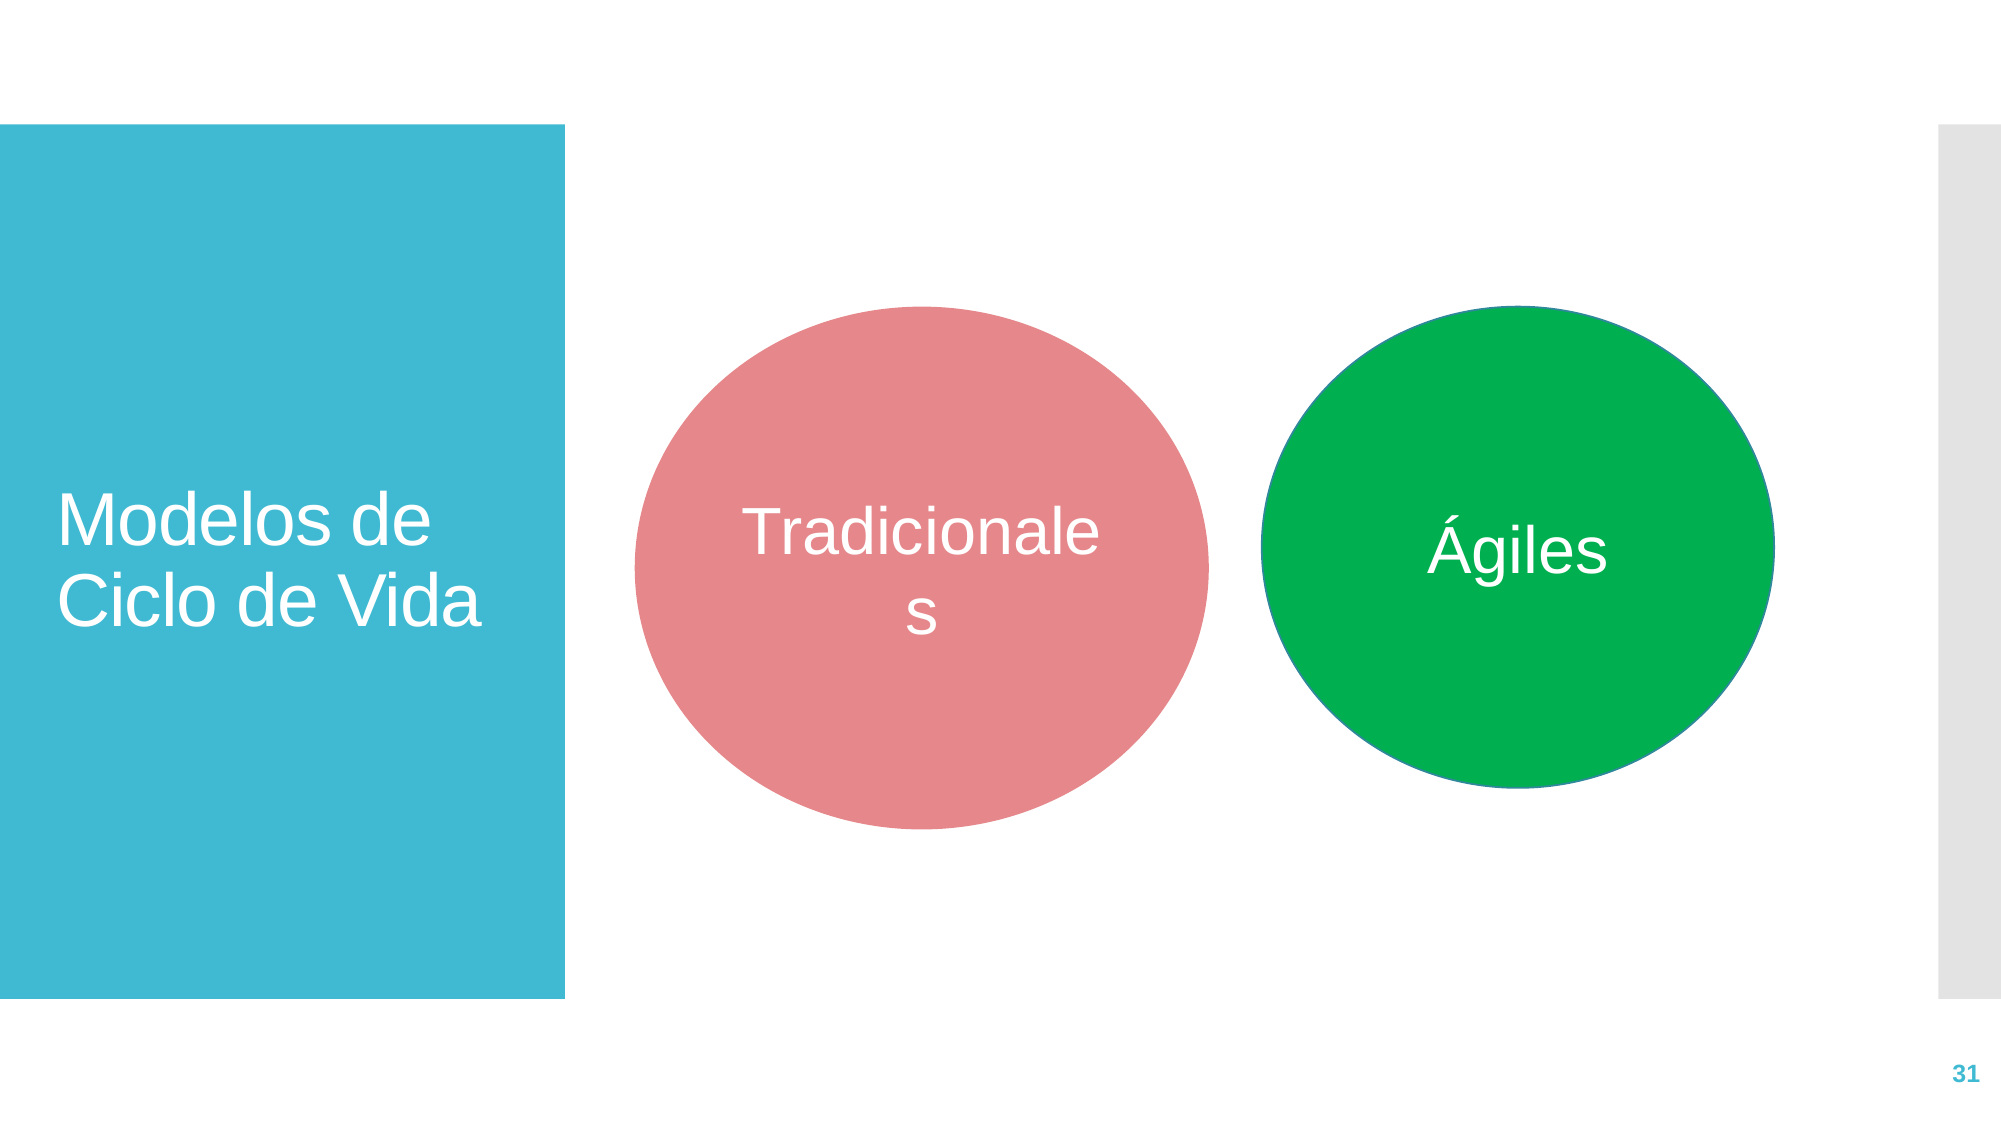

# Modelos de Ciclo de Vida
Tradicionales
Ágiles

31